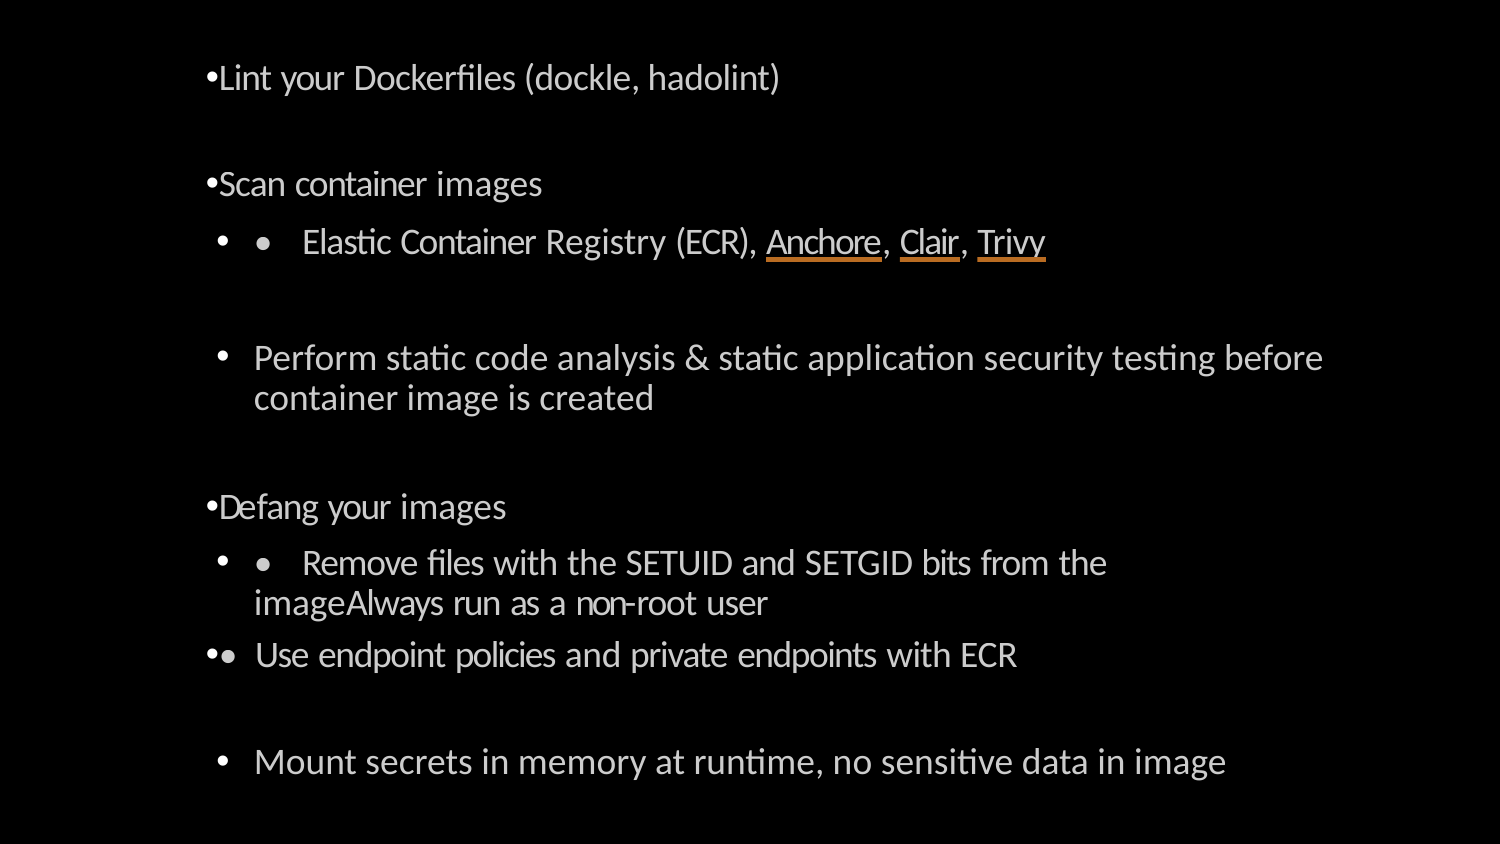

Lint your Dockerfiles (dockle, hadolint)

Scan container images
•	Elastic Container Registry (ECR), Anchore, Clair, Trivy

Perform static code analysis & static application security testing before container image is created

Defang your images
•	Remove files with the SETUID and SETGID bits from the imageAlways run as a non-root user
•	Use endpoint policies and private endpoints with ECR

Mount secrets in memory at runtime, no sensitive data in image